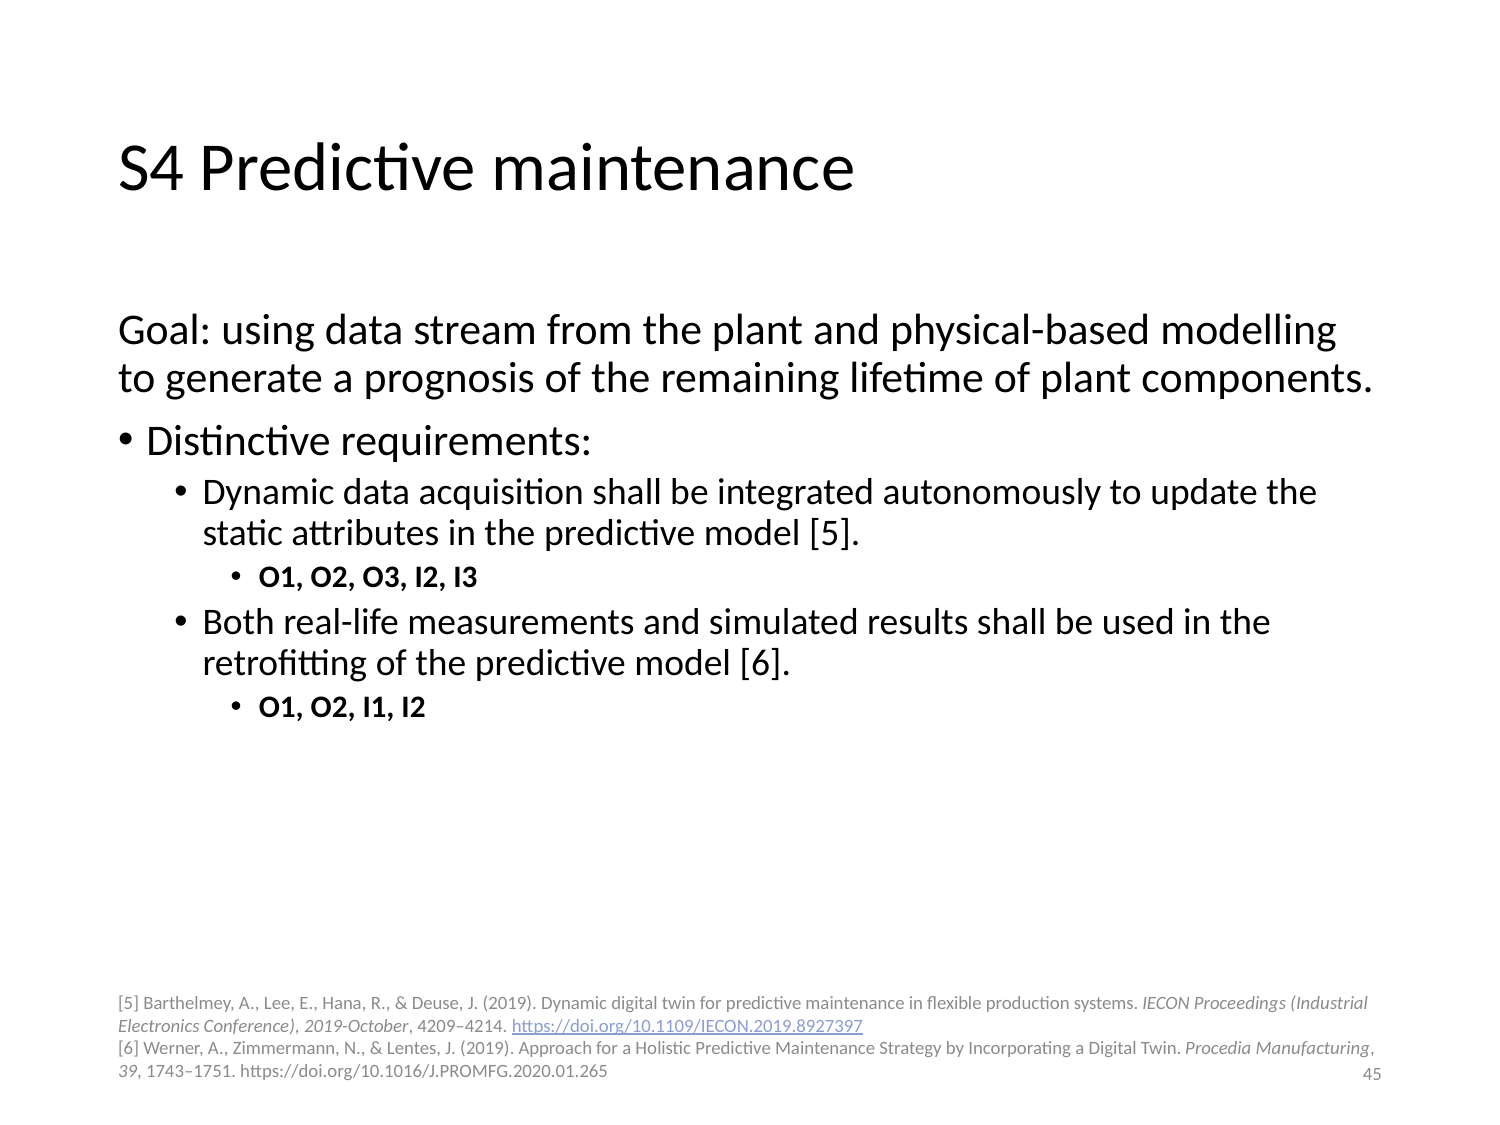

# S4 Predictive maintenance
Goal: using data stream from the plant and physical-based modelling to generate a prognosis of the remaining lifetime of plant components.
Distinctive requirements:
Dynamic data acquisition shall be integrated autonomously to update the static attributes in the predictive model [5].
O1, O2, O3, I2, I3
Both real-life measurements and simulated results shall be used in the retrofitting of the predictive model [6].
O1, O2, I1, I2

[5] Barthelmey, A., Lee, E., Hana, R., & Deuse, J. (2019). Dynamic digital twin for predictive maintenance in flexible production systems. IECON Proceedings (Industrial Electronics Conference), 2019-October, 4209–4214. https://doi.org/10.1109/IECON.2019.8927397
[6] Werner, A., Zimmermann, N., & Lentes, J. (2019). Approach for a Holistic Predictive Maintenance Strategy by Incorporating a Digital Twin. Procedia Manufacturing, 39, 1743–1751. https://doi.org/10.1016/J.PROMFG.2020.01.265

45